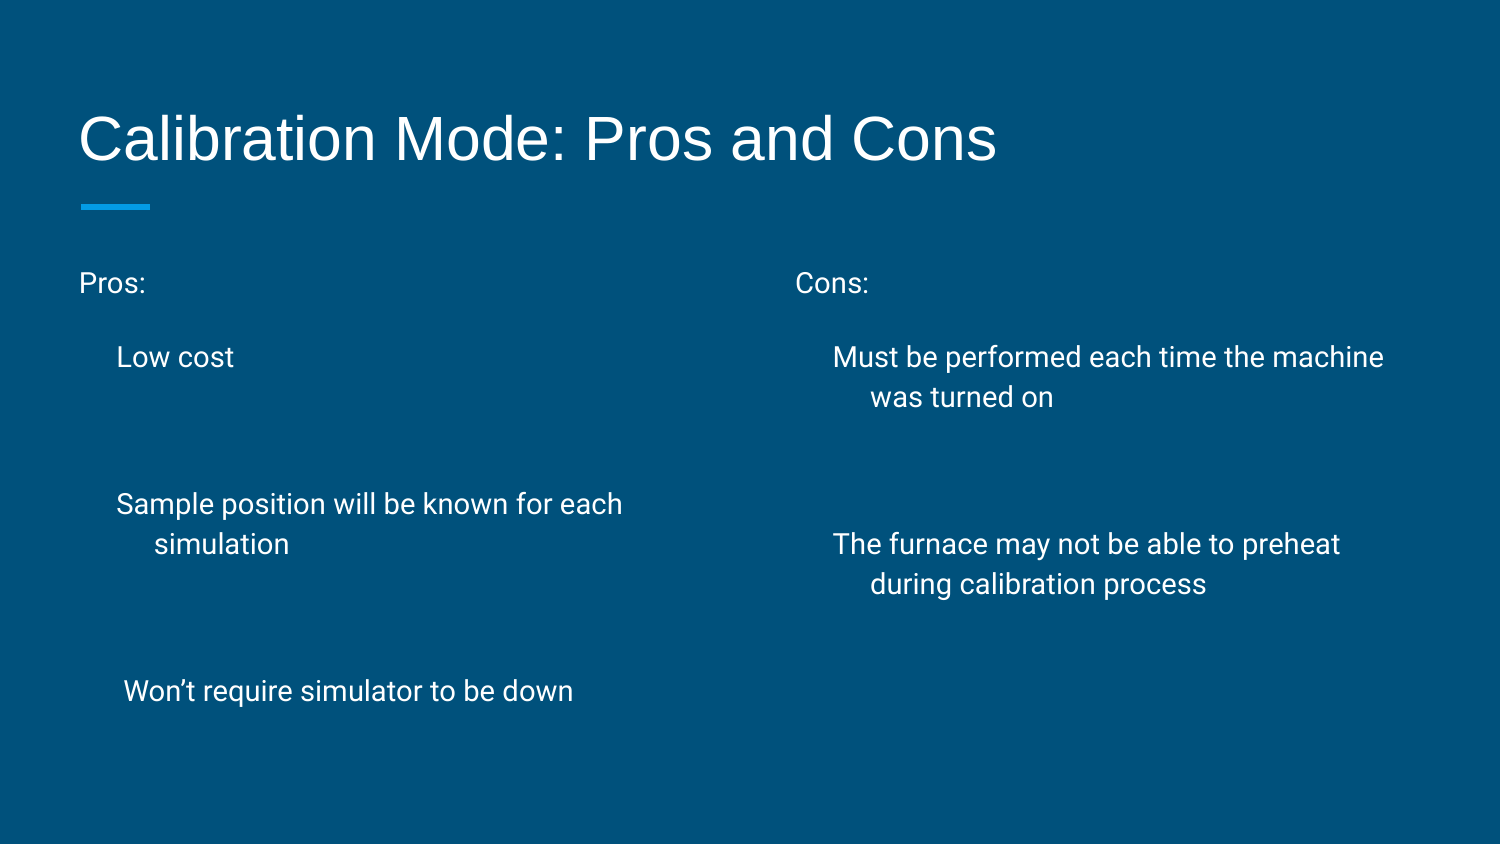

# Calibration Mode: Pros and Cons
Pros:
Low cost

Sample position will be known for each simulation

 Won’t require simulator to be down

Cons:
Must be performed each time the machine was turned on

The furnace may not be able to preheat during calibration process